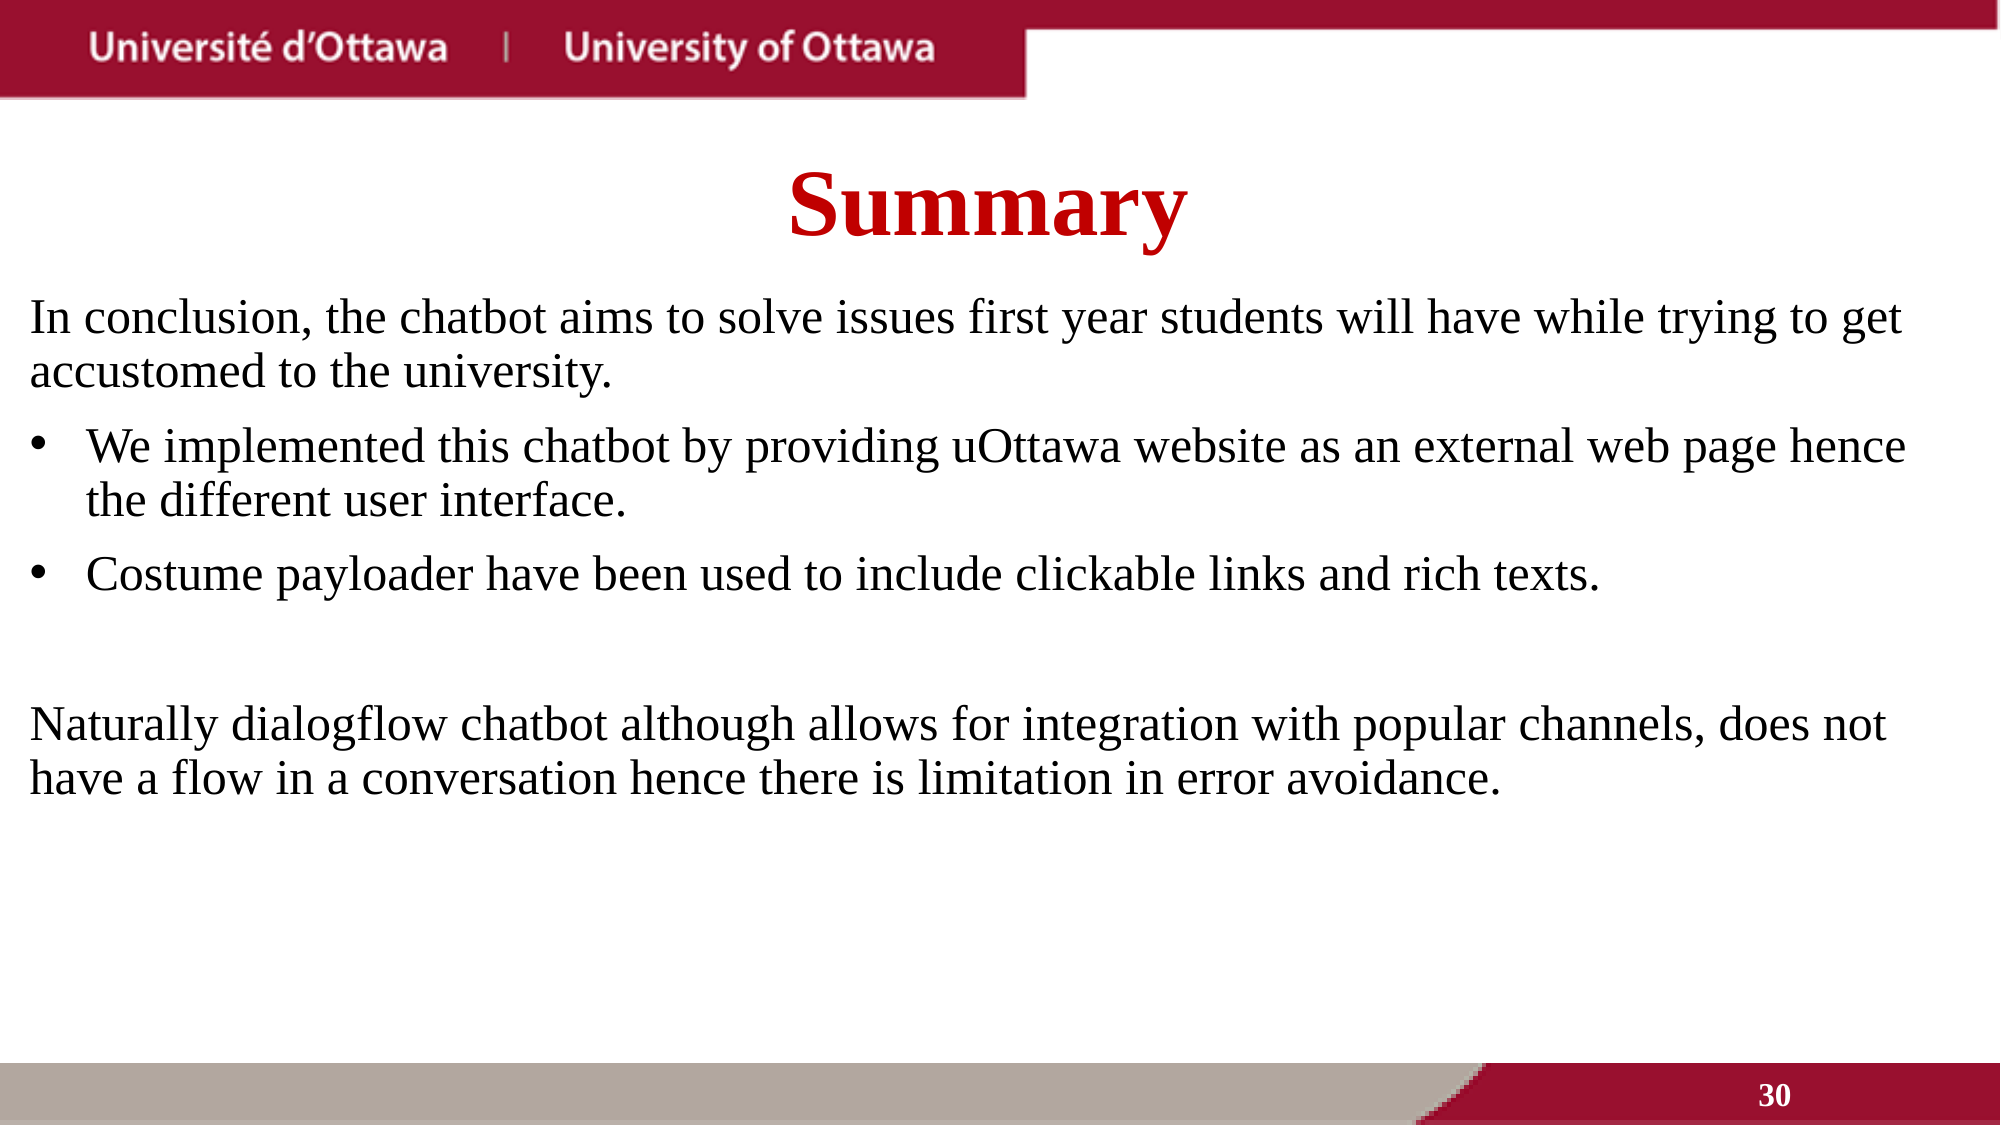

# Summary
In conclusion, the chatbot aims to solve issues first year students will have while trying to get accustomed to the university.
We implemented this chatbot by providing uOttawa website as an external web page hence the different user interface.
Costume payloader have been used to include clickable links and rich texts.

Naturally dialogflow chatbot although allows for integration with popular channels, does not have a flow in a conversation hence there is limitation in error avoidance.
30